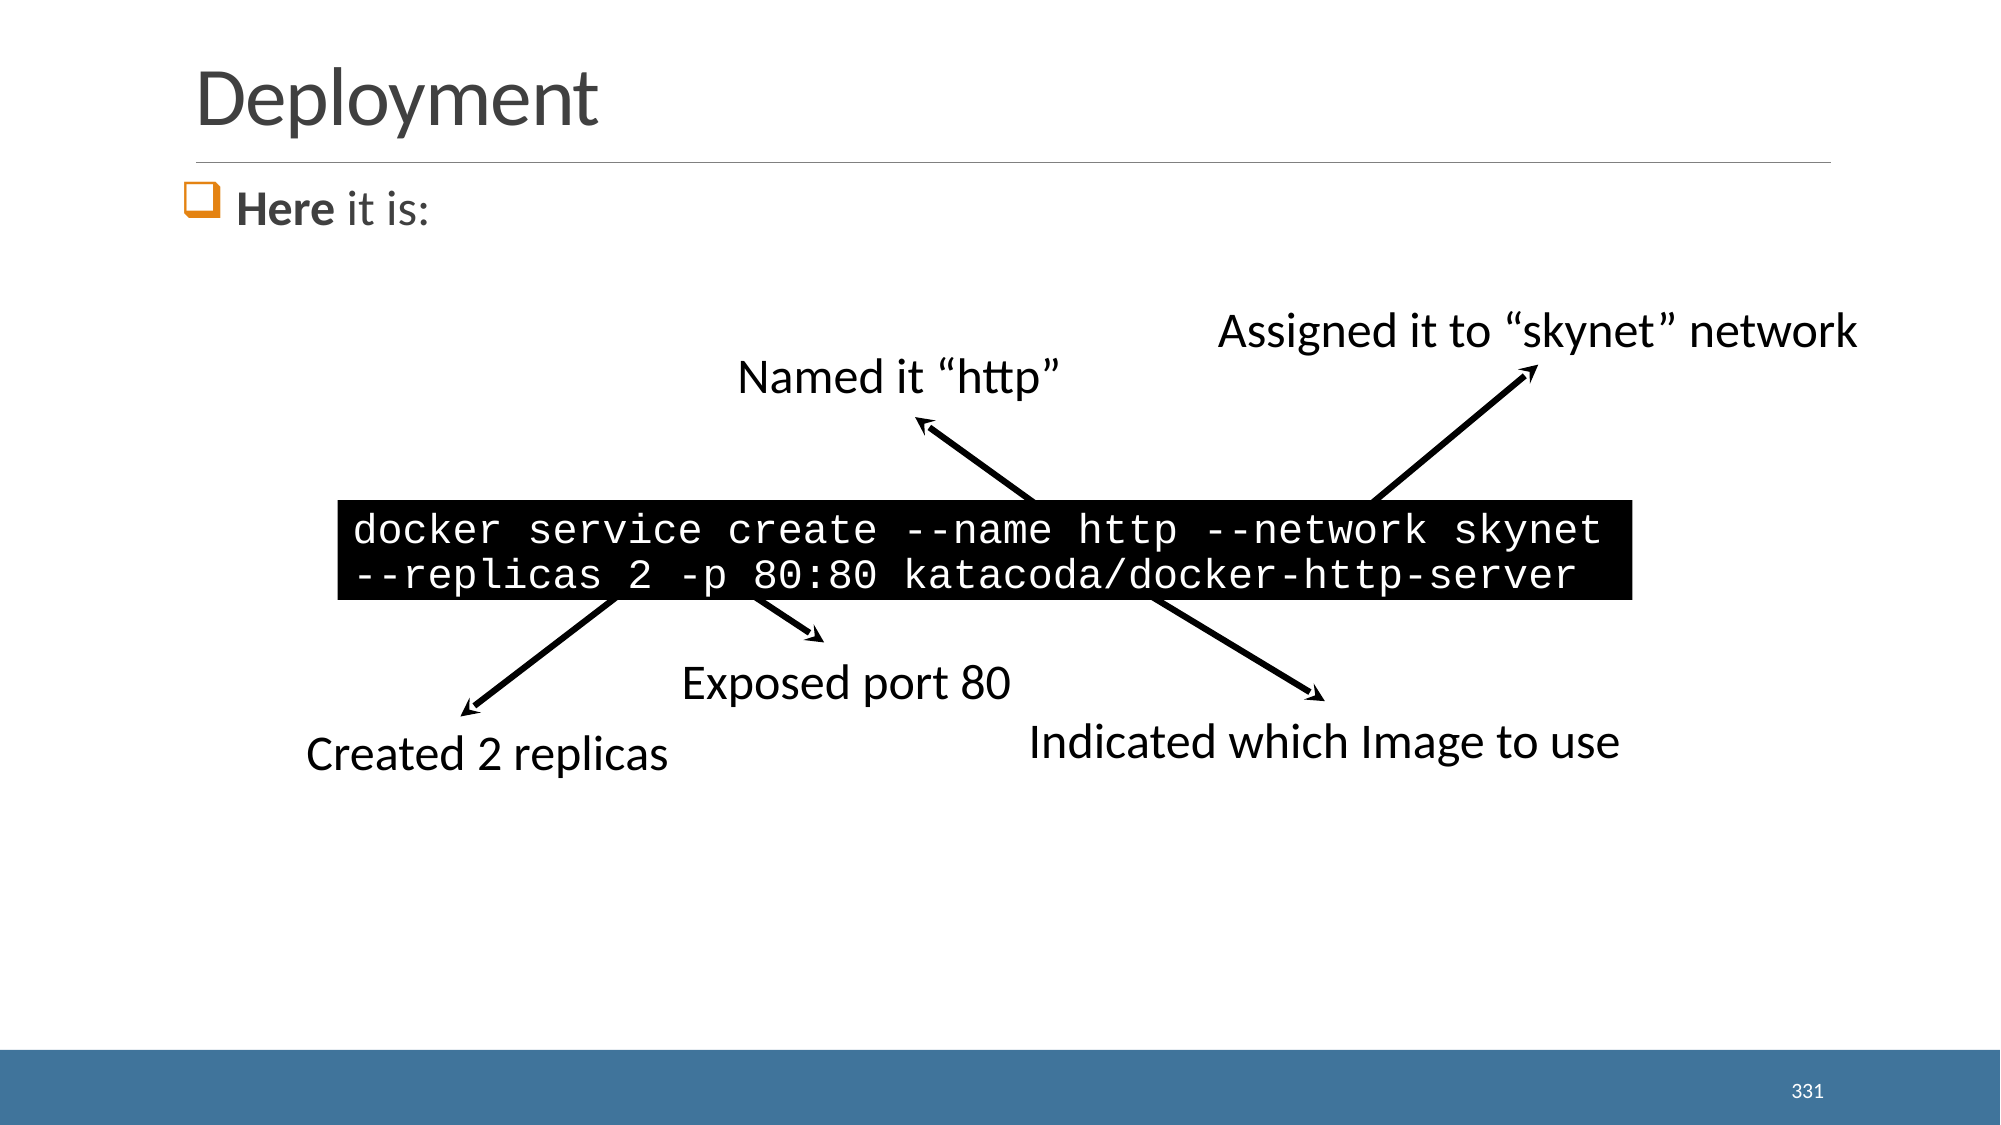

# Deployment
 Here it is:
Assigned it to “skynet” network
Named it “http”
docker service create --name http --network skynet --replicas 2 -p 80:80 katacoda/docker-http-server
Exposed port 80
Indicated which Image to use
Created 2 replicas

331